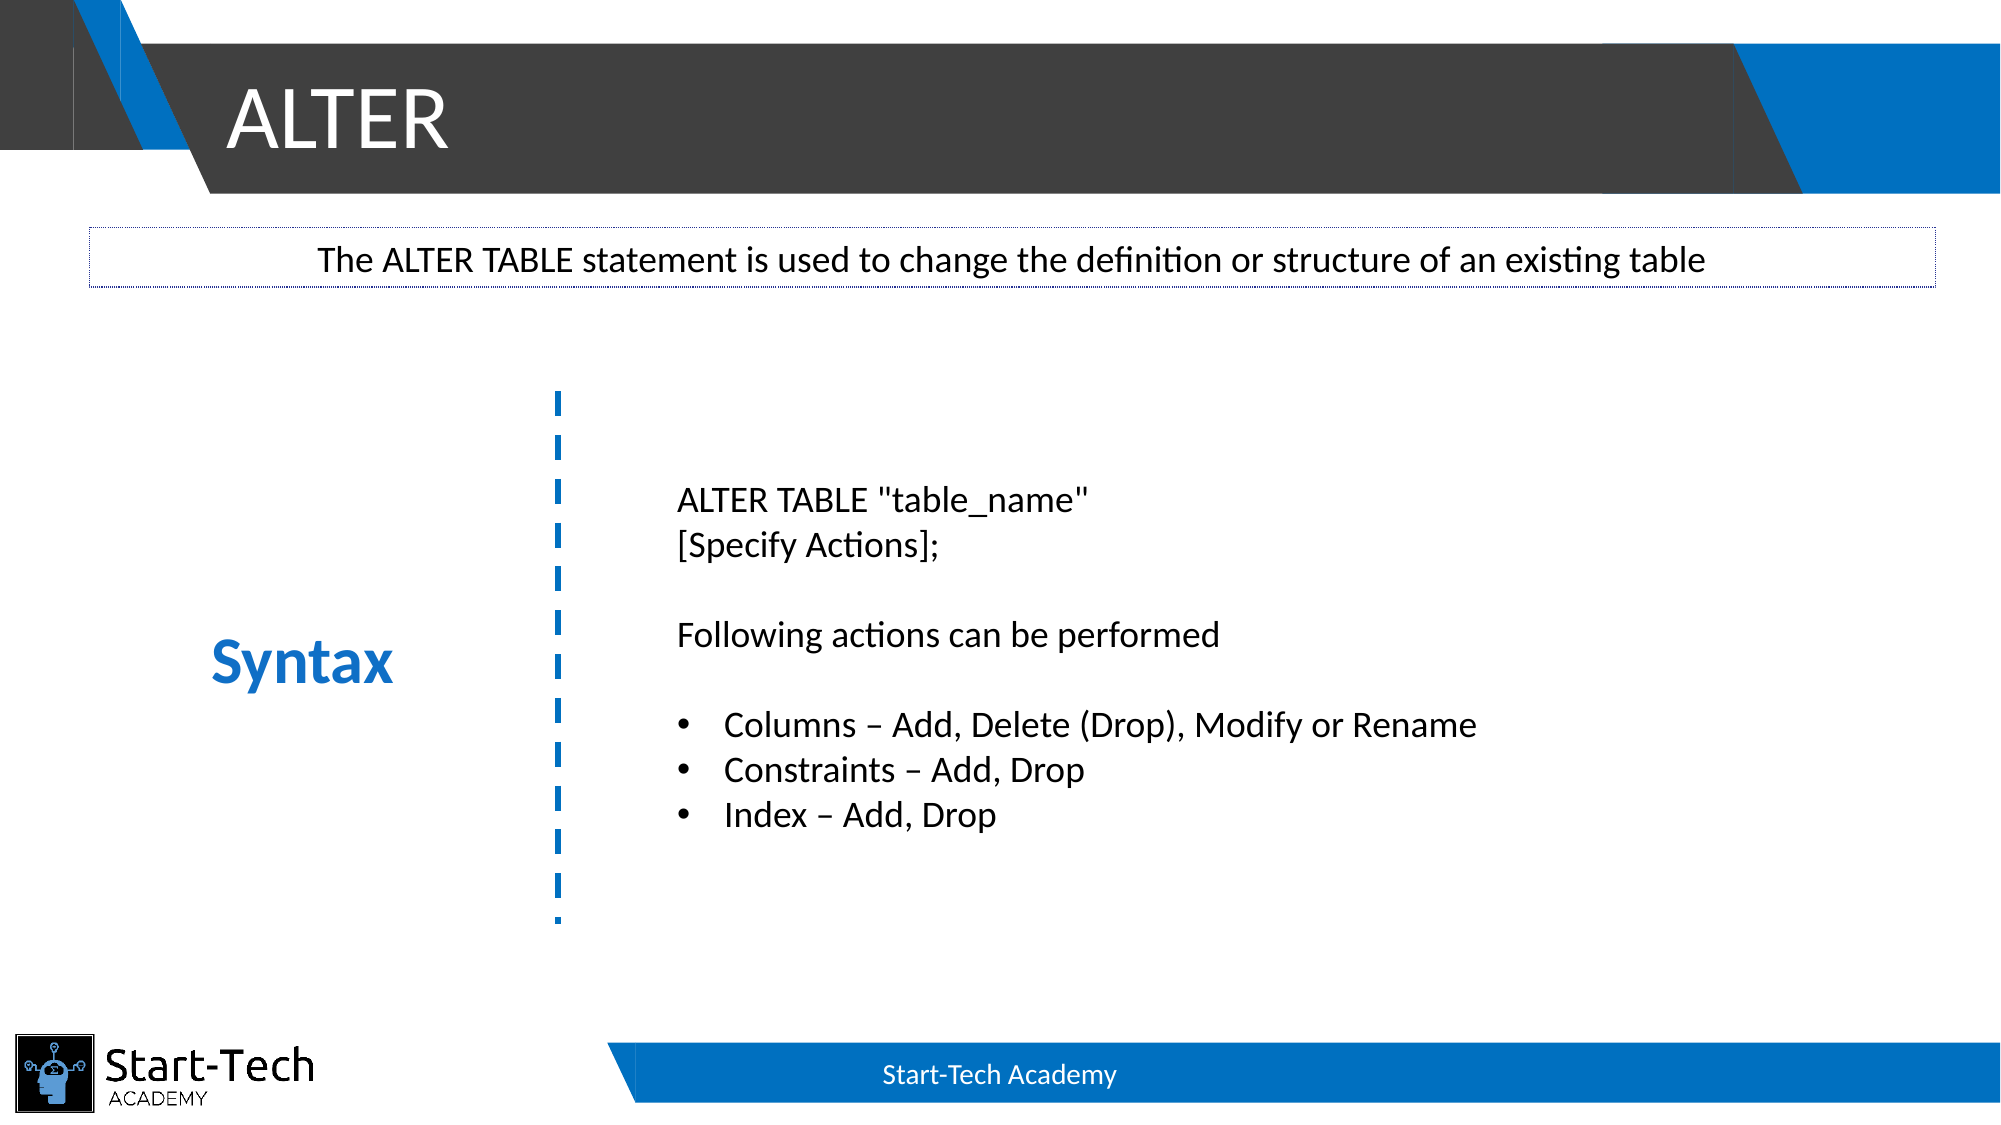

# ALTER
The ALTER TABLE statement is used to change the definition or structure of an existing table
ALTER TABLE "table_name"
[Specify Actions];

Following actions can be performed

Columns – Add, Delete (Drop), Modify or Rename
Constraints – Add, Drop
Index – Add, Drop
Syntax
Start-Tech Academy